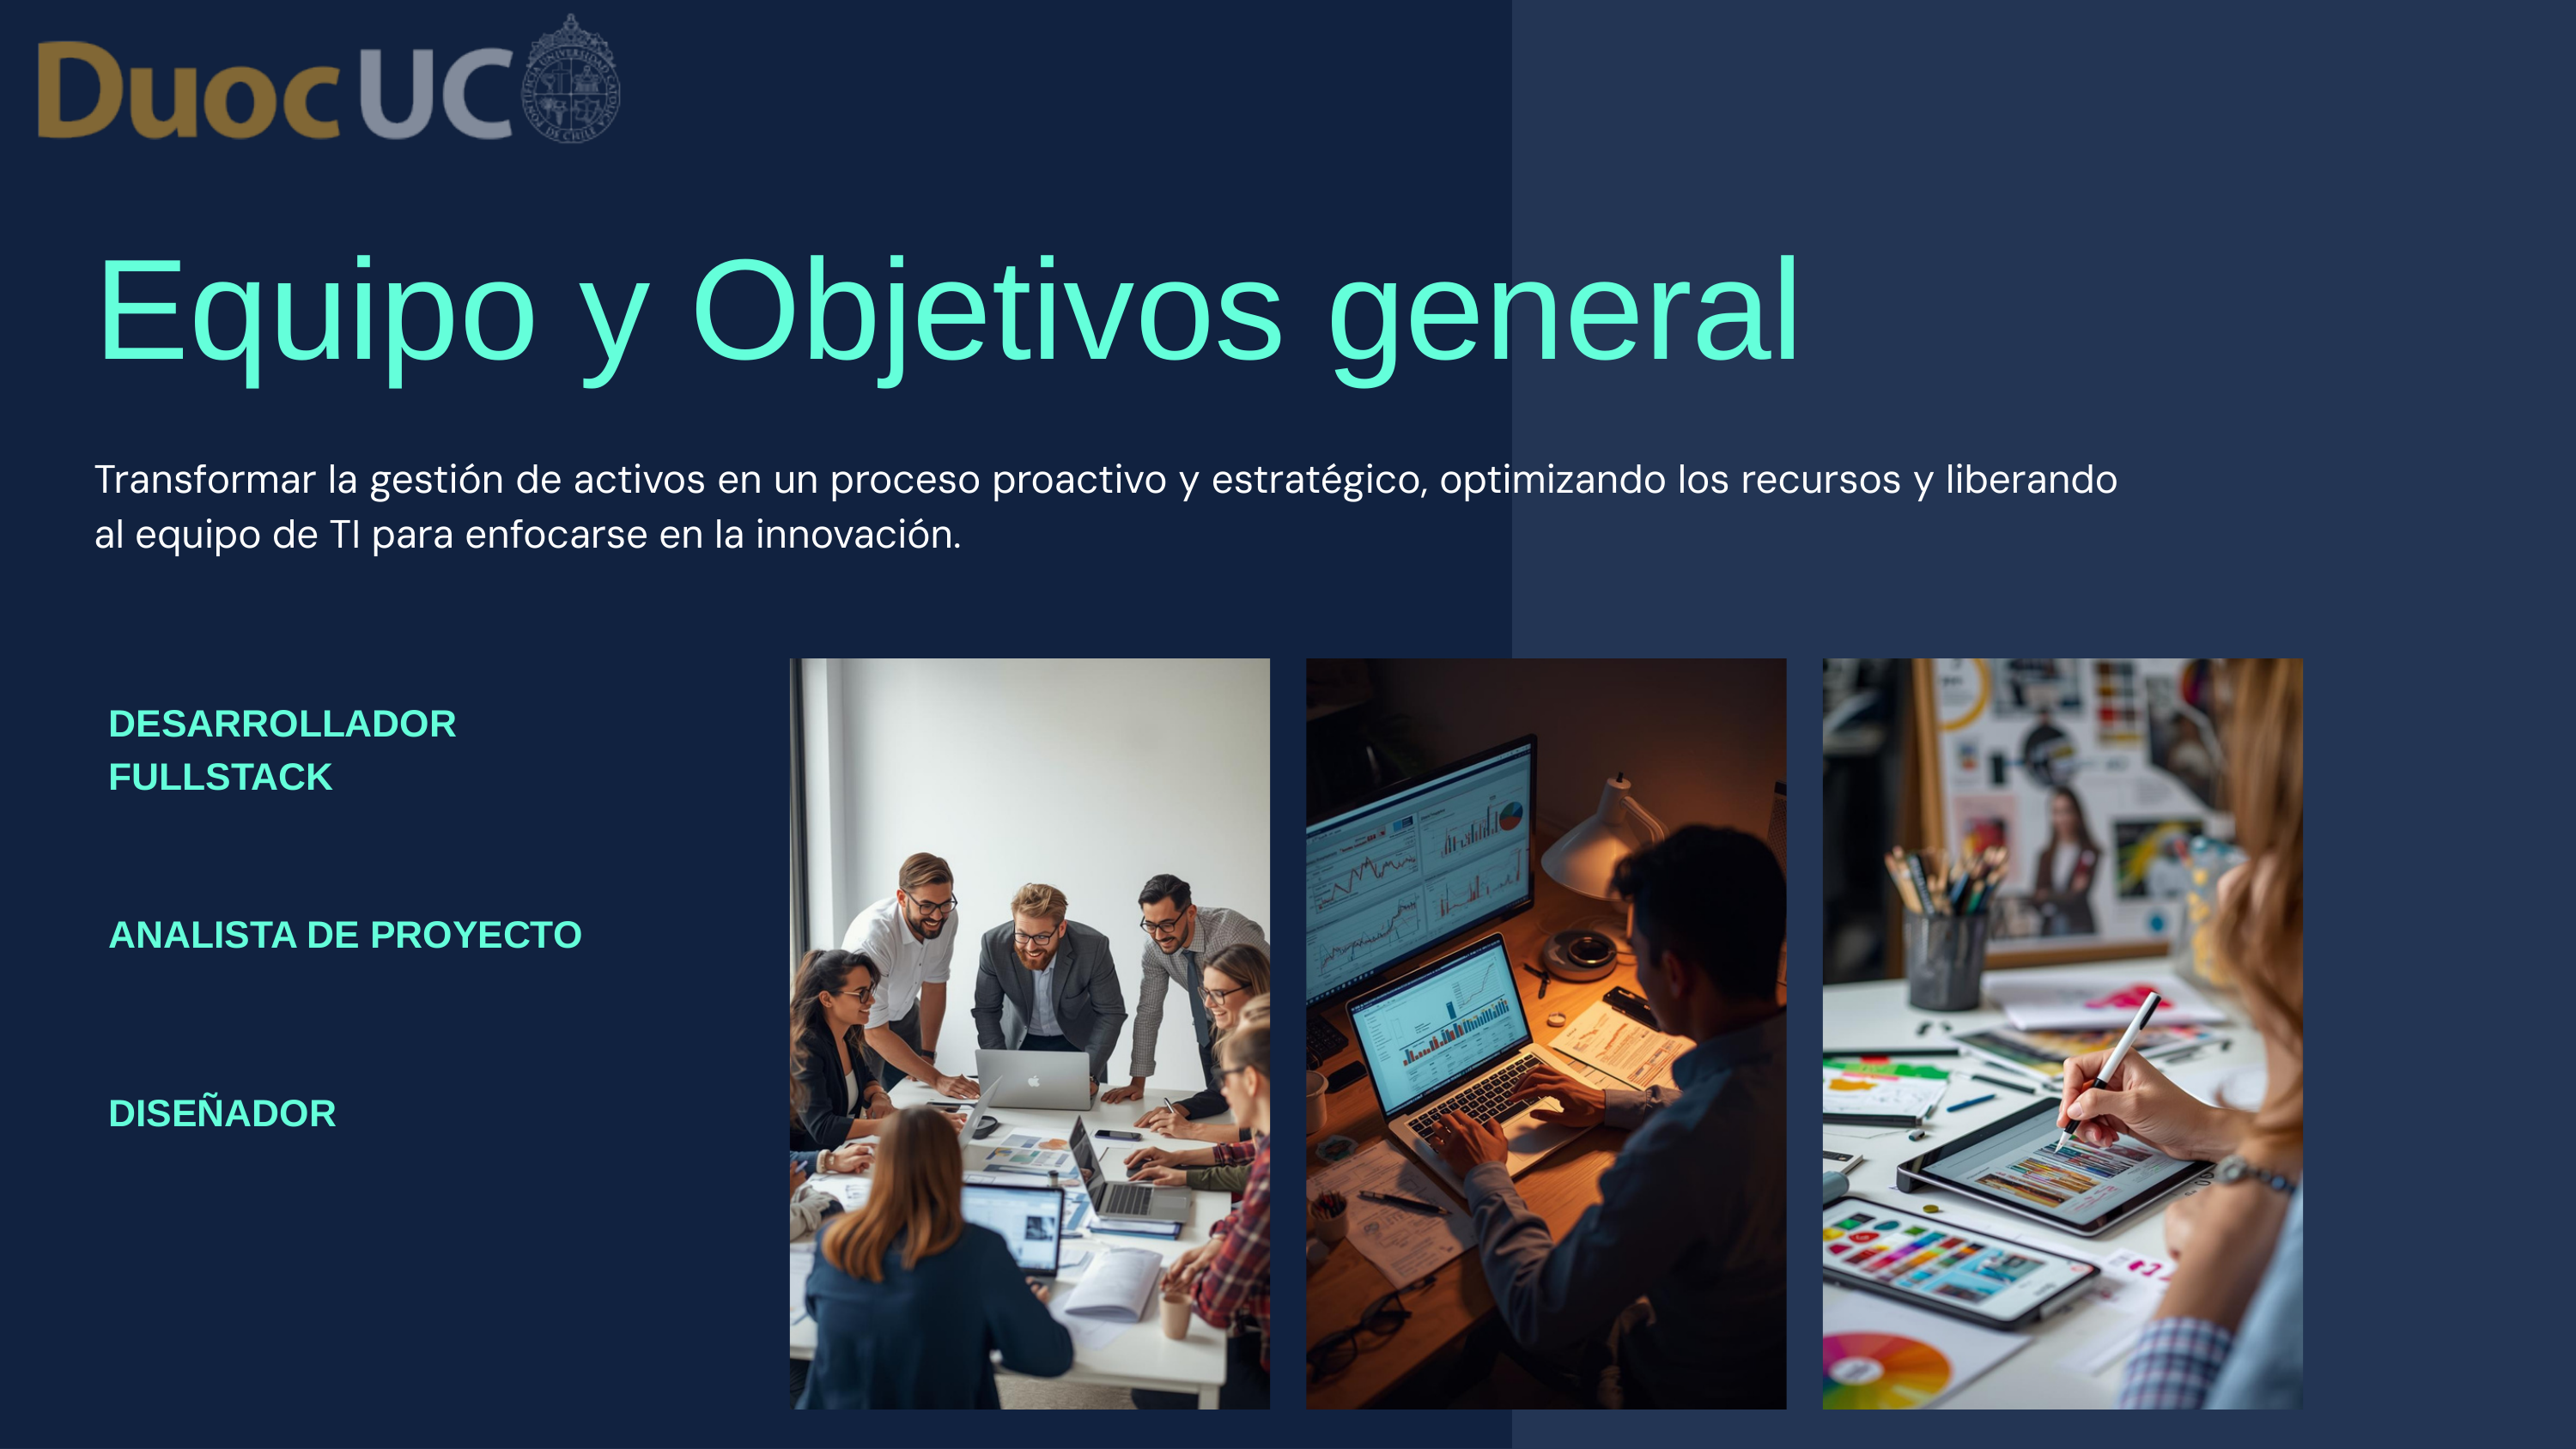

Equipo y Objetivos general
Transformar la gestión de activos en un proceso proactivo y estratégico, optimizando los recursos y liberando al equipo de TI para enfocarse en la innovación.

DESARROLLADOR FULLSTACK
ANALISTA DE PROYECTO
DISEÑADOR